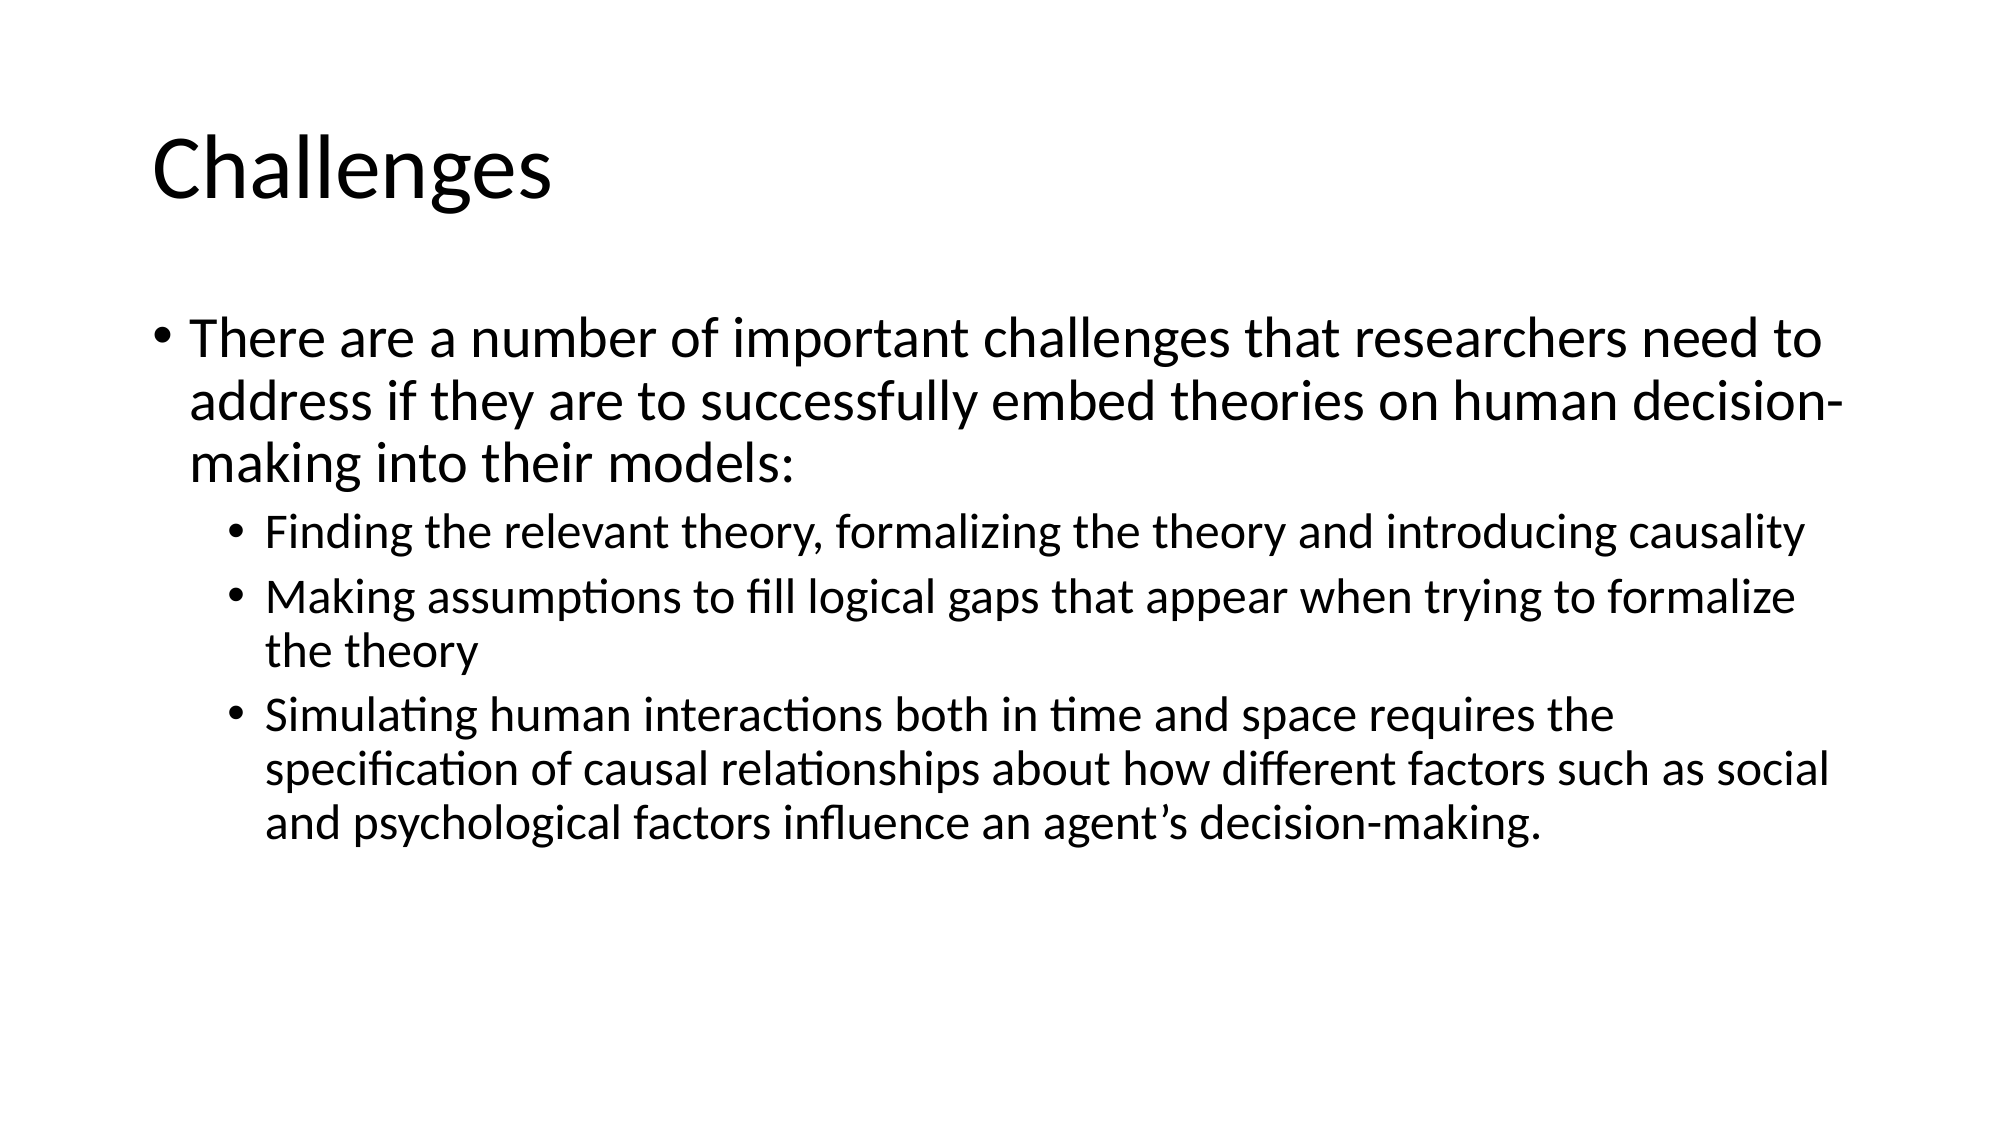

# Challenges
There are a number of important challenges that researchers need to address if they are to successfully embed theories on human decision-making into their models:
Finding the relevant theory, formalizing the theory and introducing causality
Making assumptions to fill logical gaps that appear when trying to formalize the theory
Simulating human interactions both in time and space requires the specification of causal relationships about how different factors such as social and psychological factors influence an agent’s decision-making.